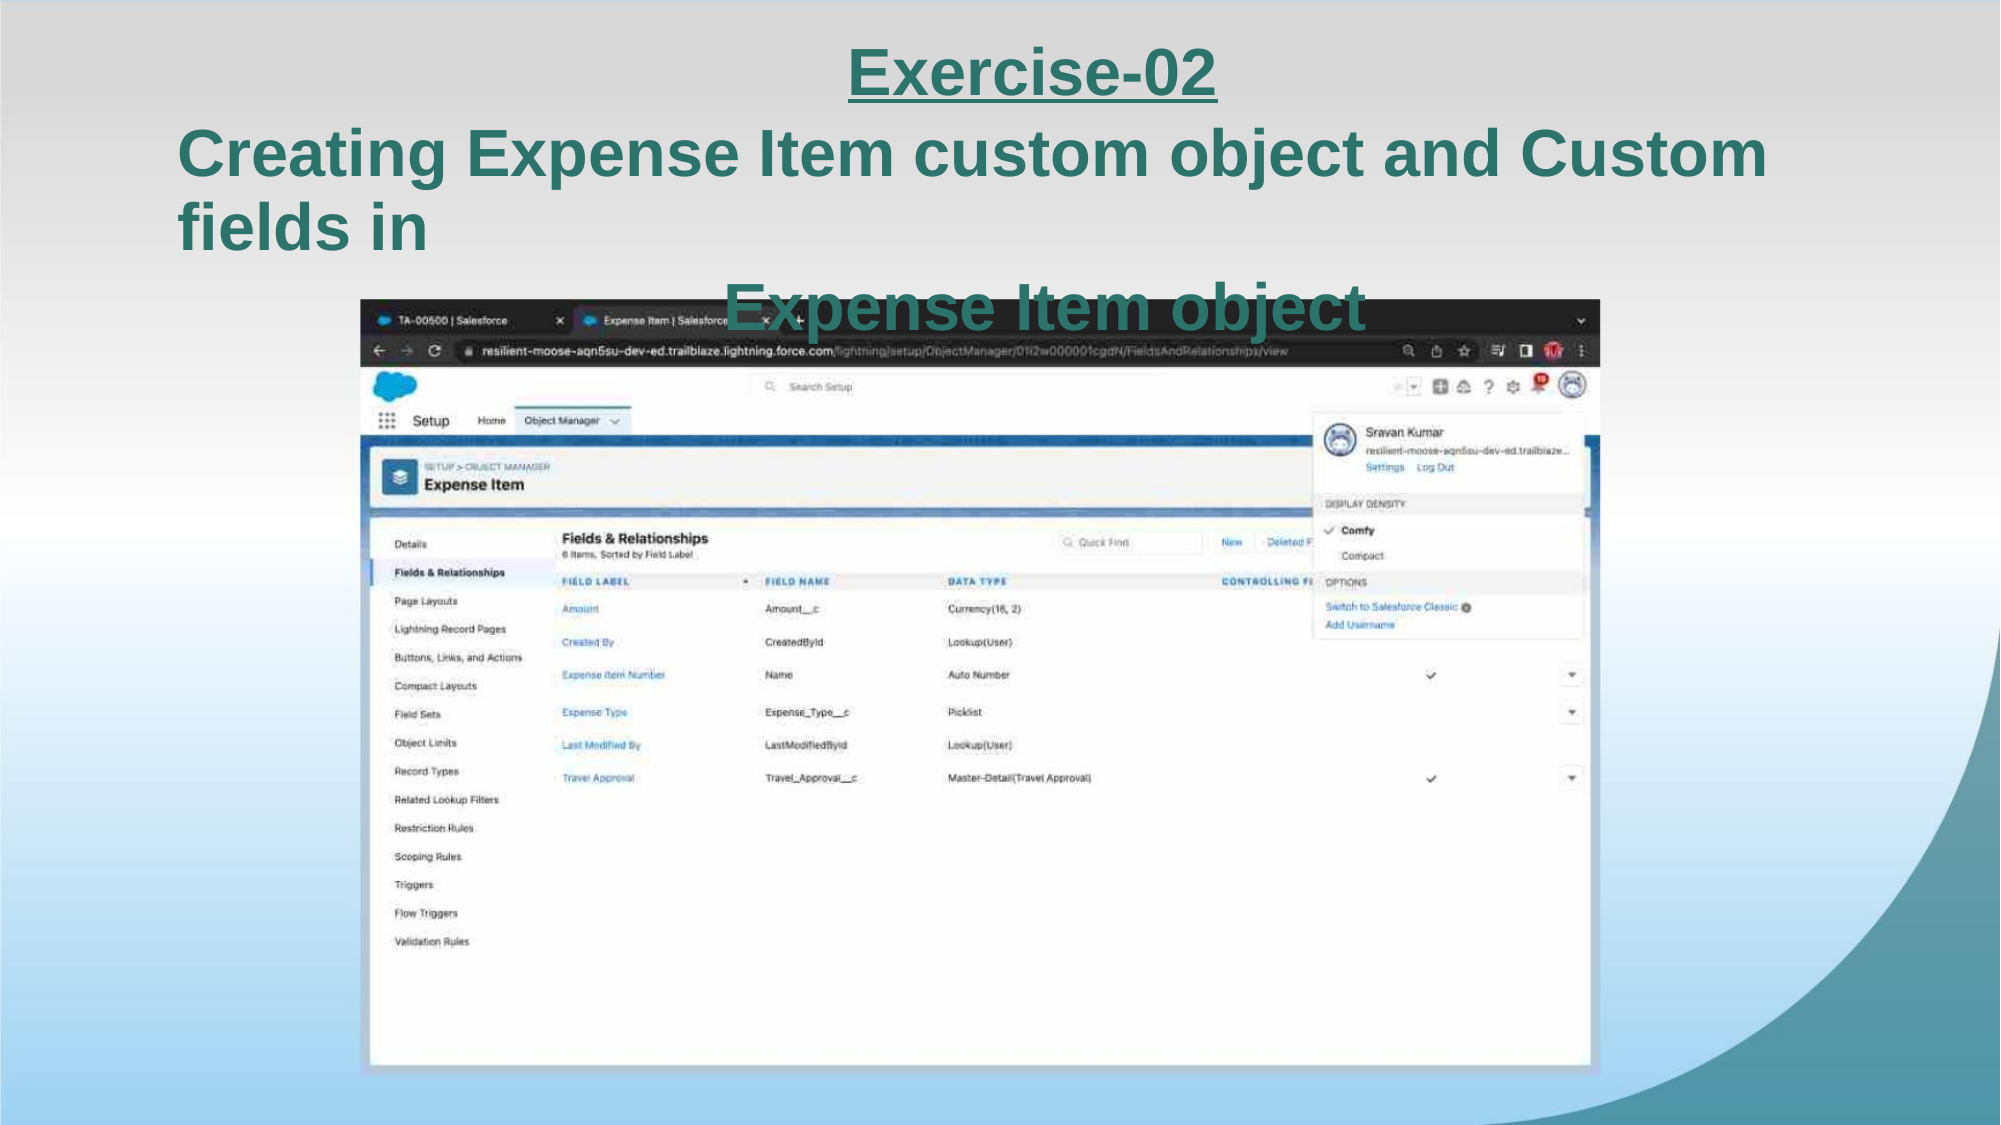

Exercise-02
Creating Expense Item custom object and Custom fields in
Expense Item object